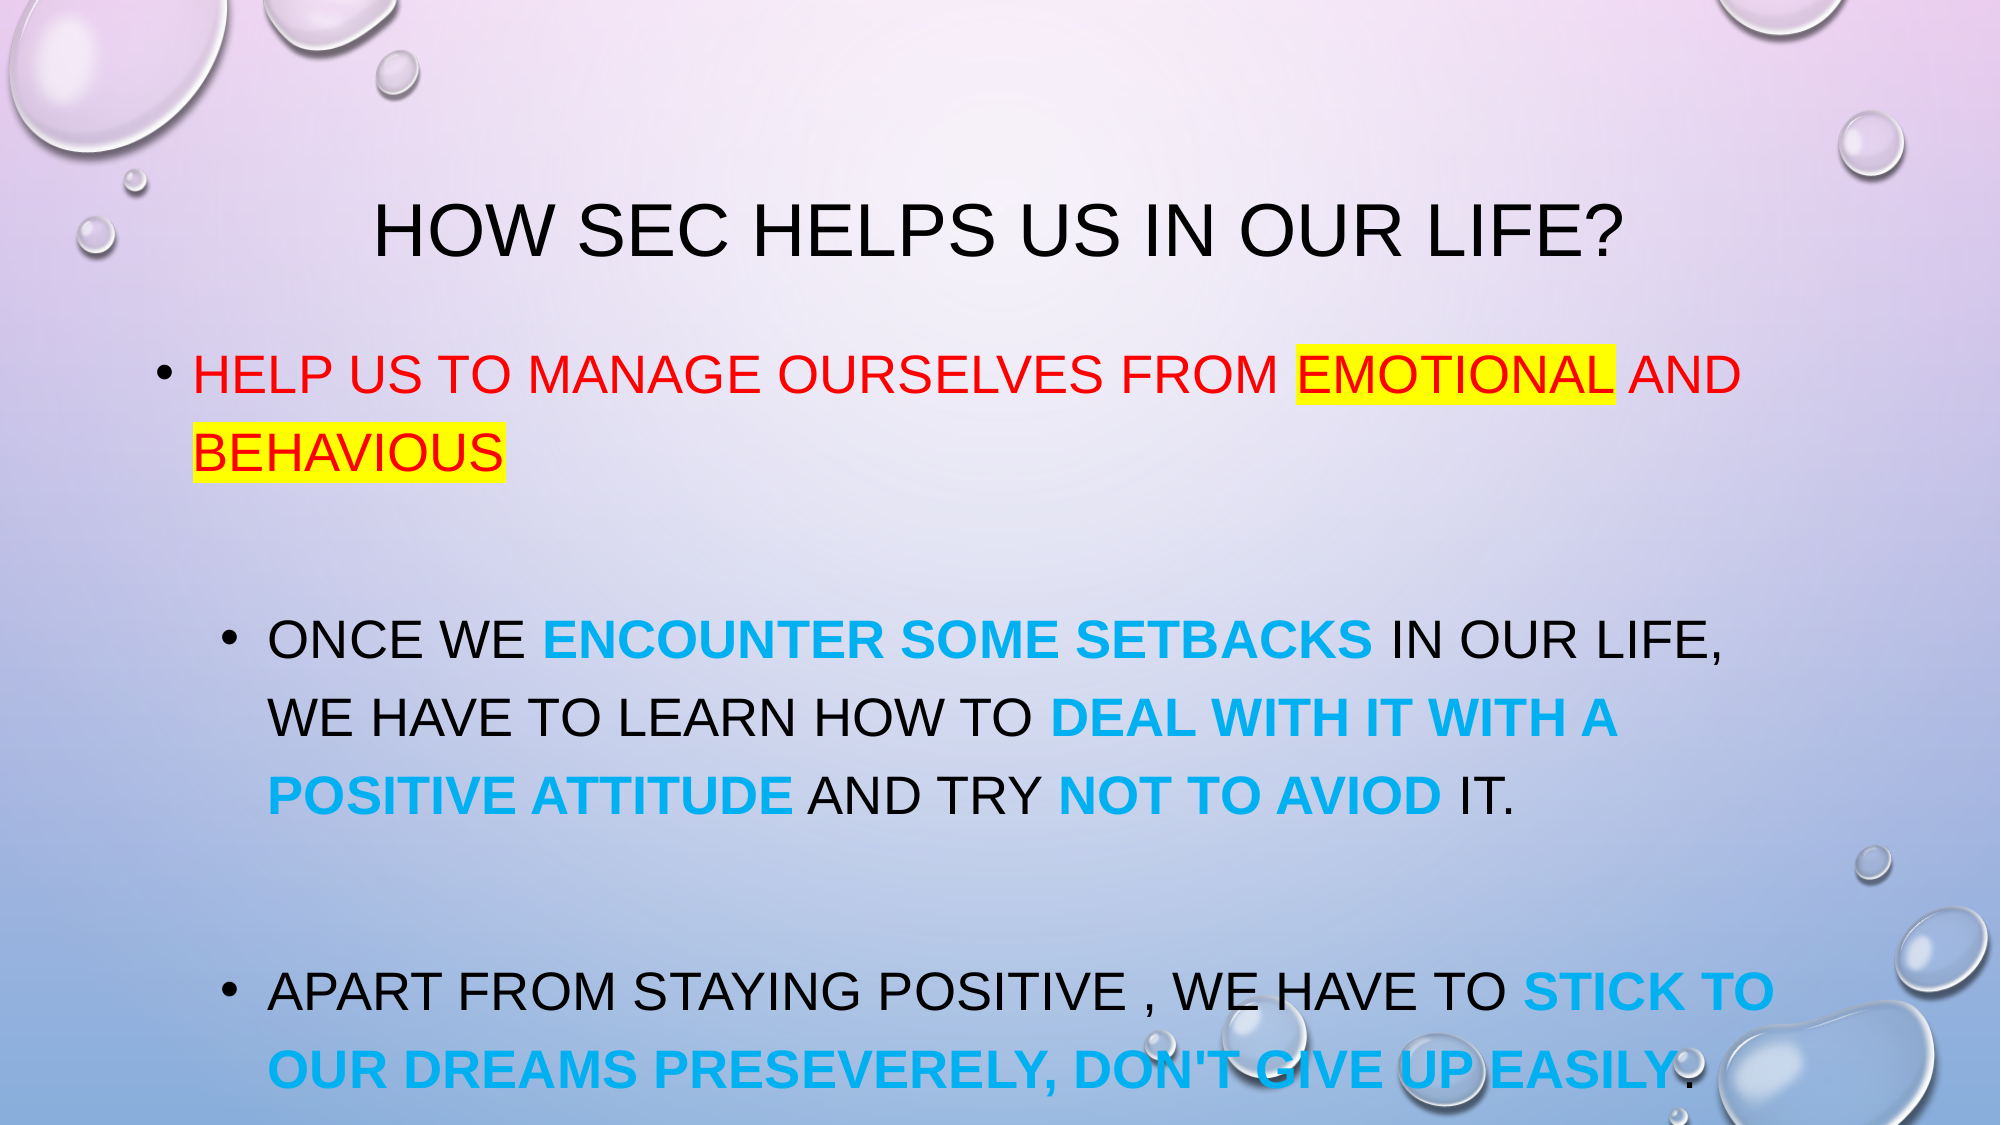

# How sec helps us in our life?
HElp us to manage ourselves from emotional and behavious

Once we encounter some setbacks in our life, we have to learn how to deal with it with a positive attitude and try not to aviod it.

Apart from staying positive , we have to stick to our dreams preseverely, don't give up easily.